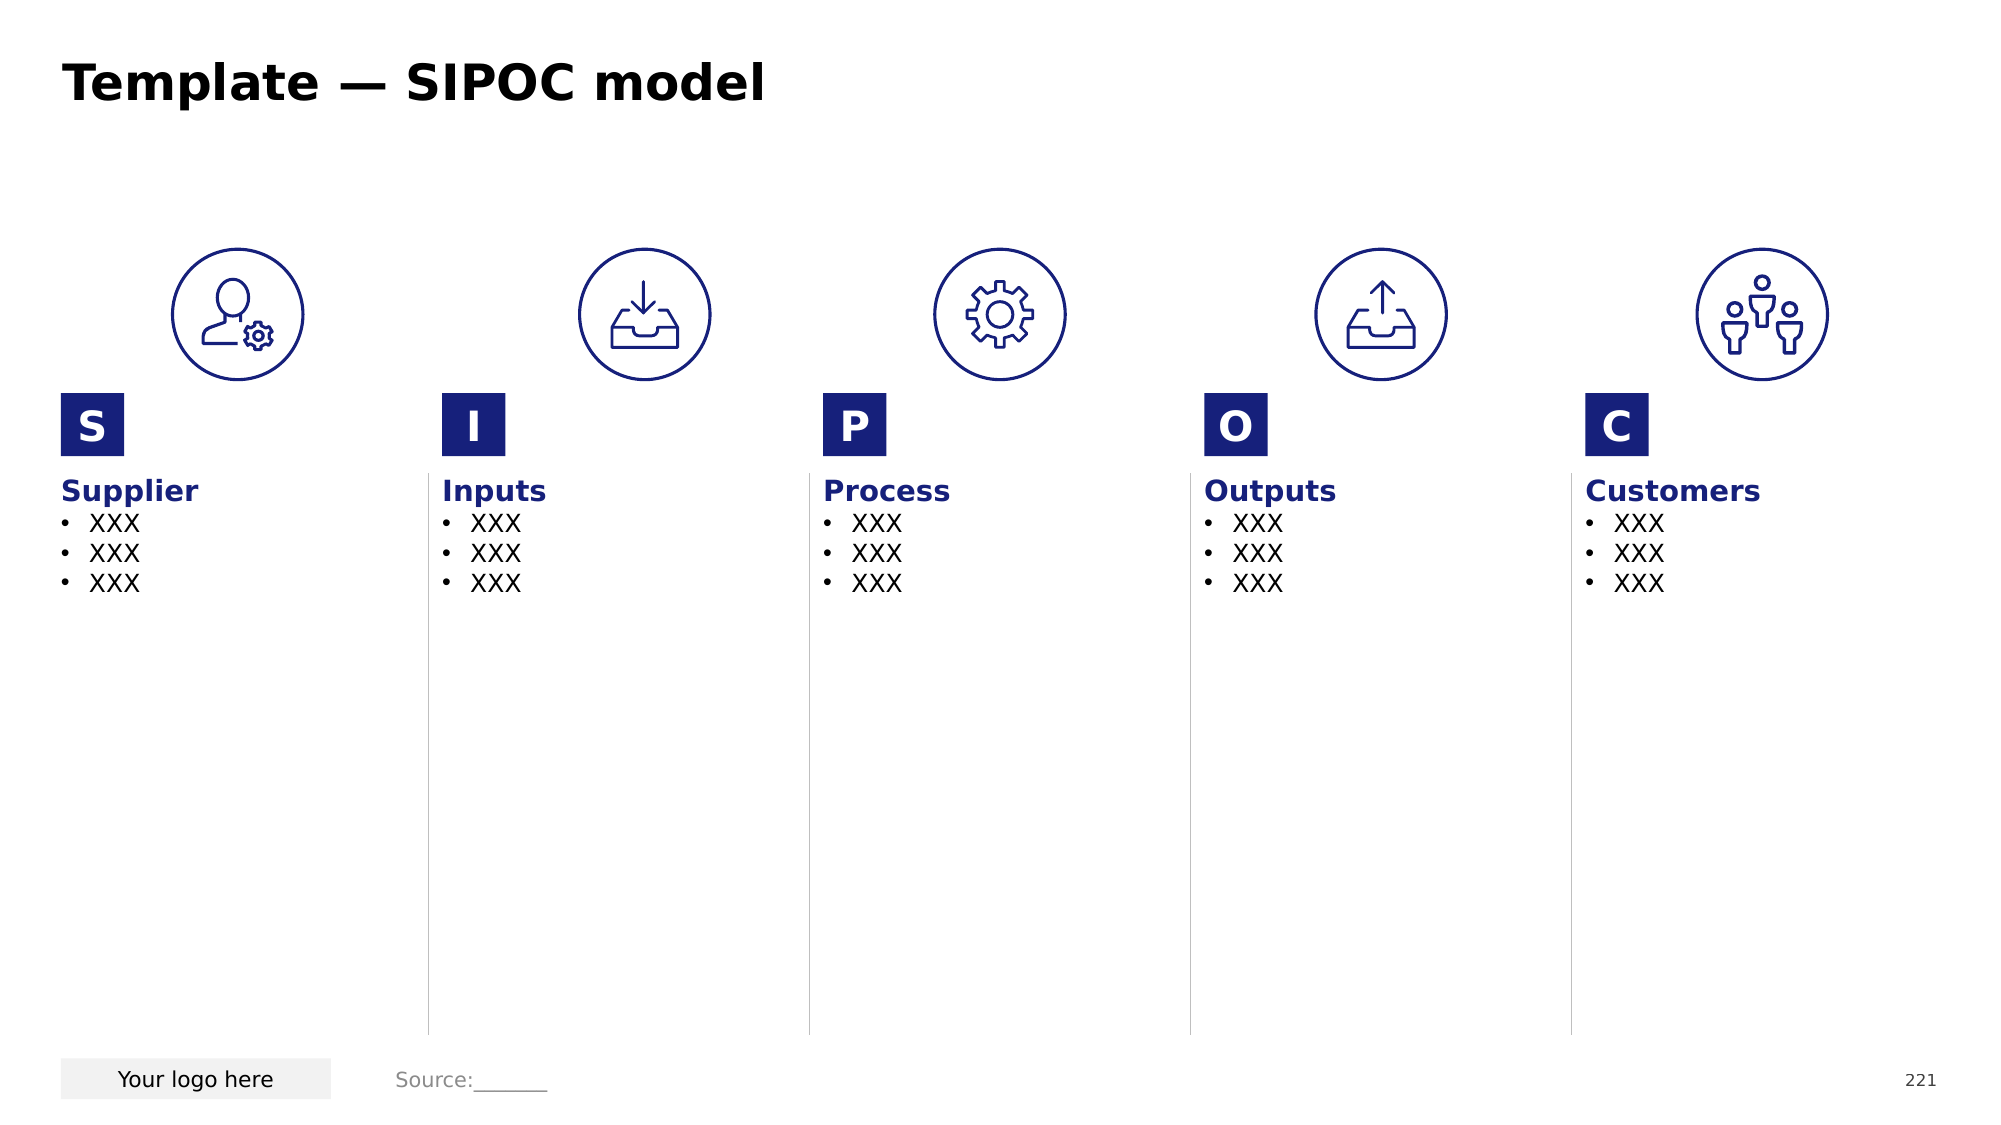

# Template — SIPOC model

S
I
P
O
C
Supplier
XXX
XXX
XXX
Inputs
XXX
XXX
XXX
Process
XXX
XXX
XXX
Outputs
XXX
XXX
XXX
Customers
XXX
XXX
XXX
Source:_______